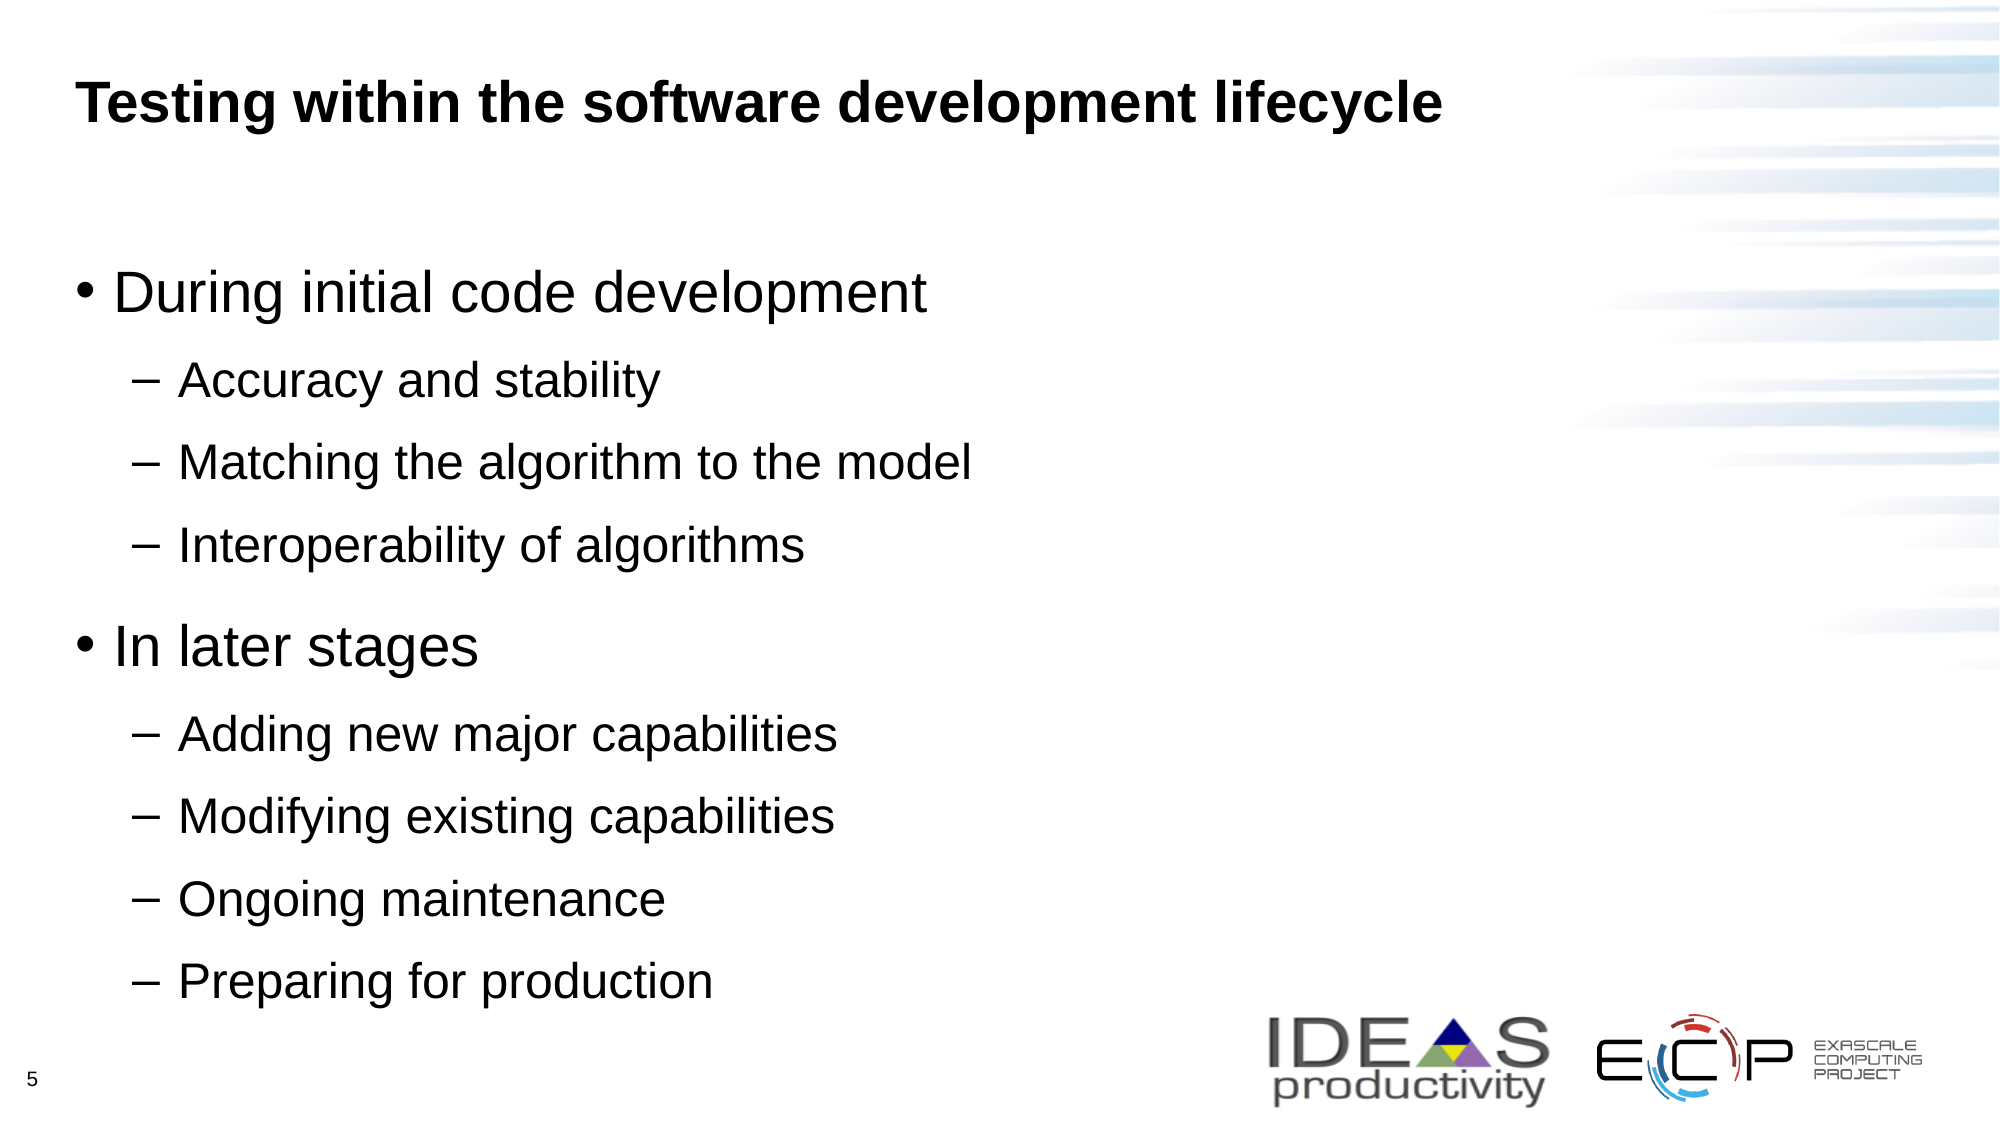

# Testing within the software development lifecycle
During initial code development
Accuracy and stability
Matching the algorithm to the model
Interoperability of algorithms
In later stages
Adding new major capabilities
Modifying existing capabilities
Ongoing maintenance
Preparing for production